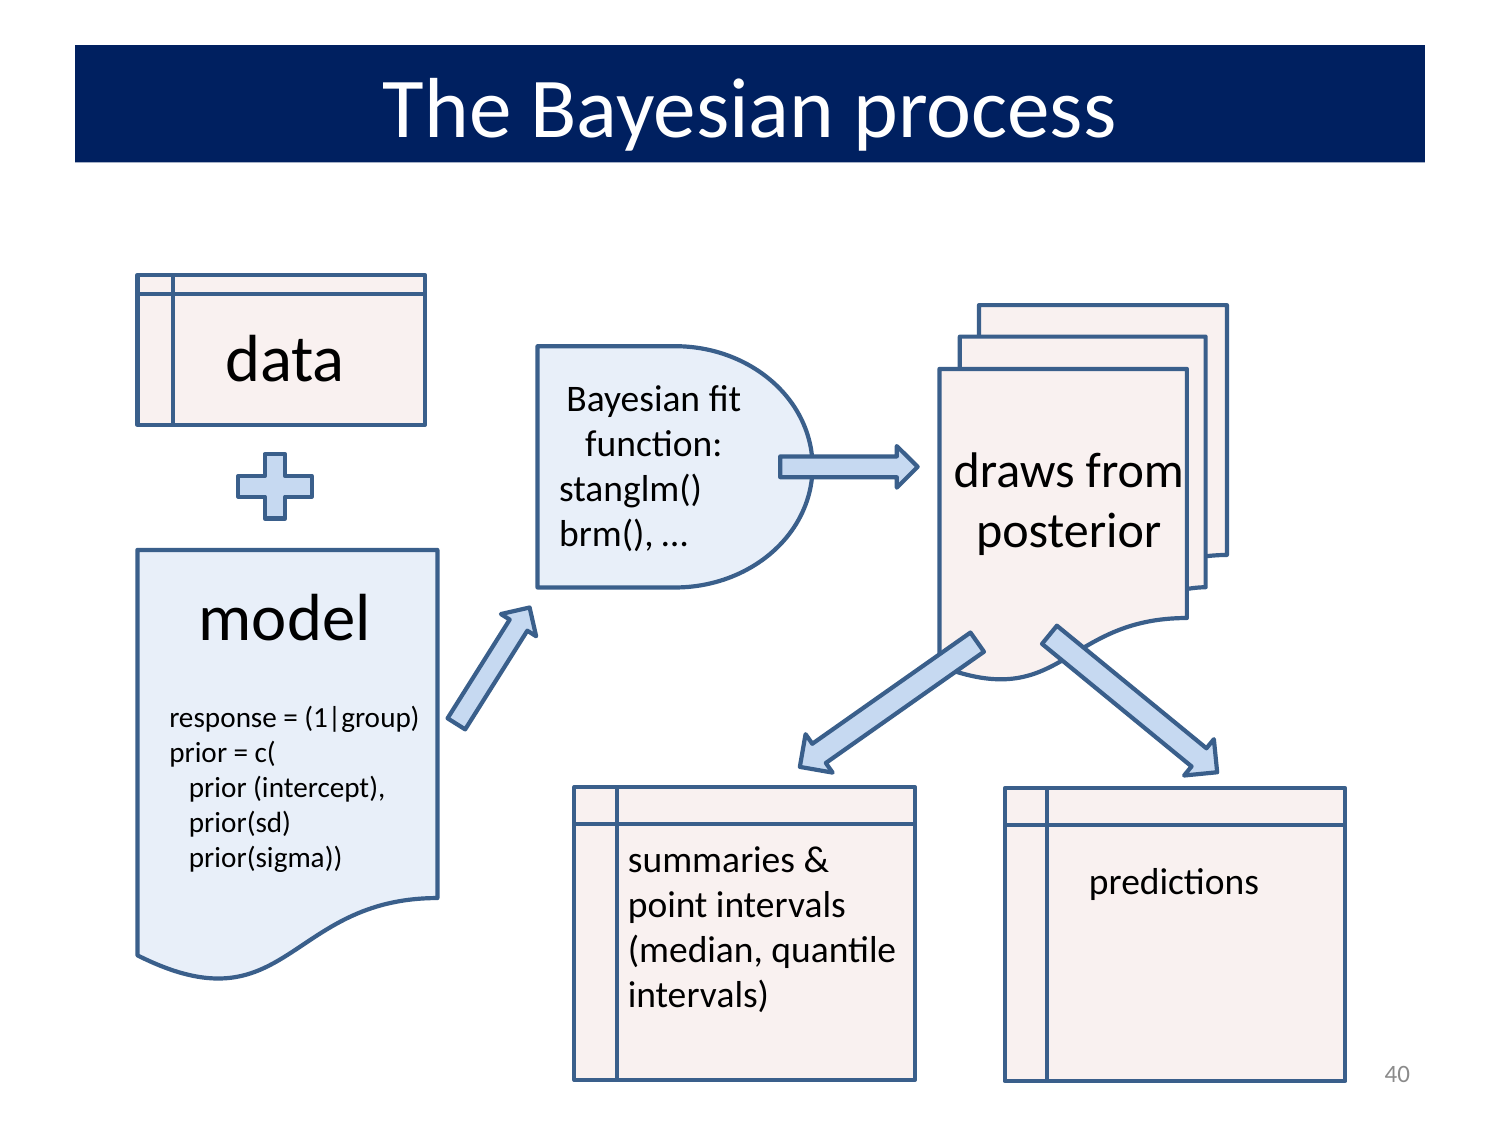

# The Bayesian process

data

Bayesian fit function:
stanglm()
brm(), …
draws from posterior

model

response = (1|group)
prior = c(
   prior (intercept),
   prior(sd)
   prior(sigma))

summaries & point intervals (median, quantile intervals)
predictions
40